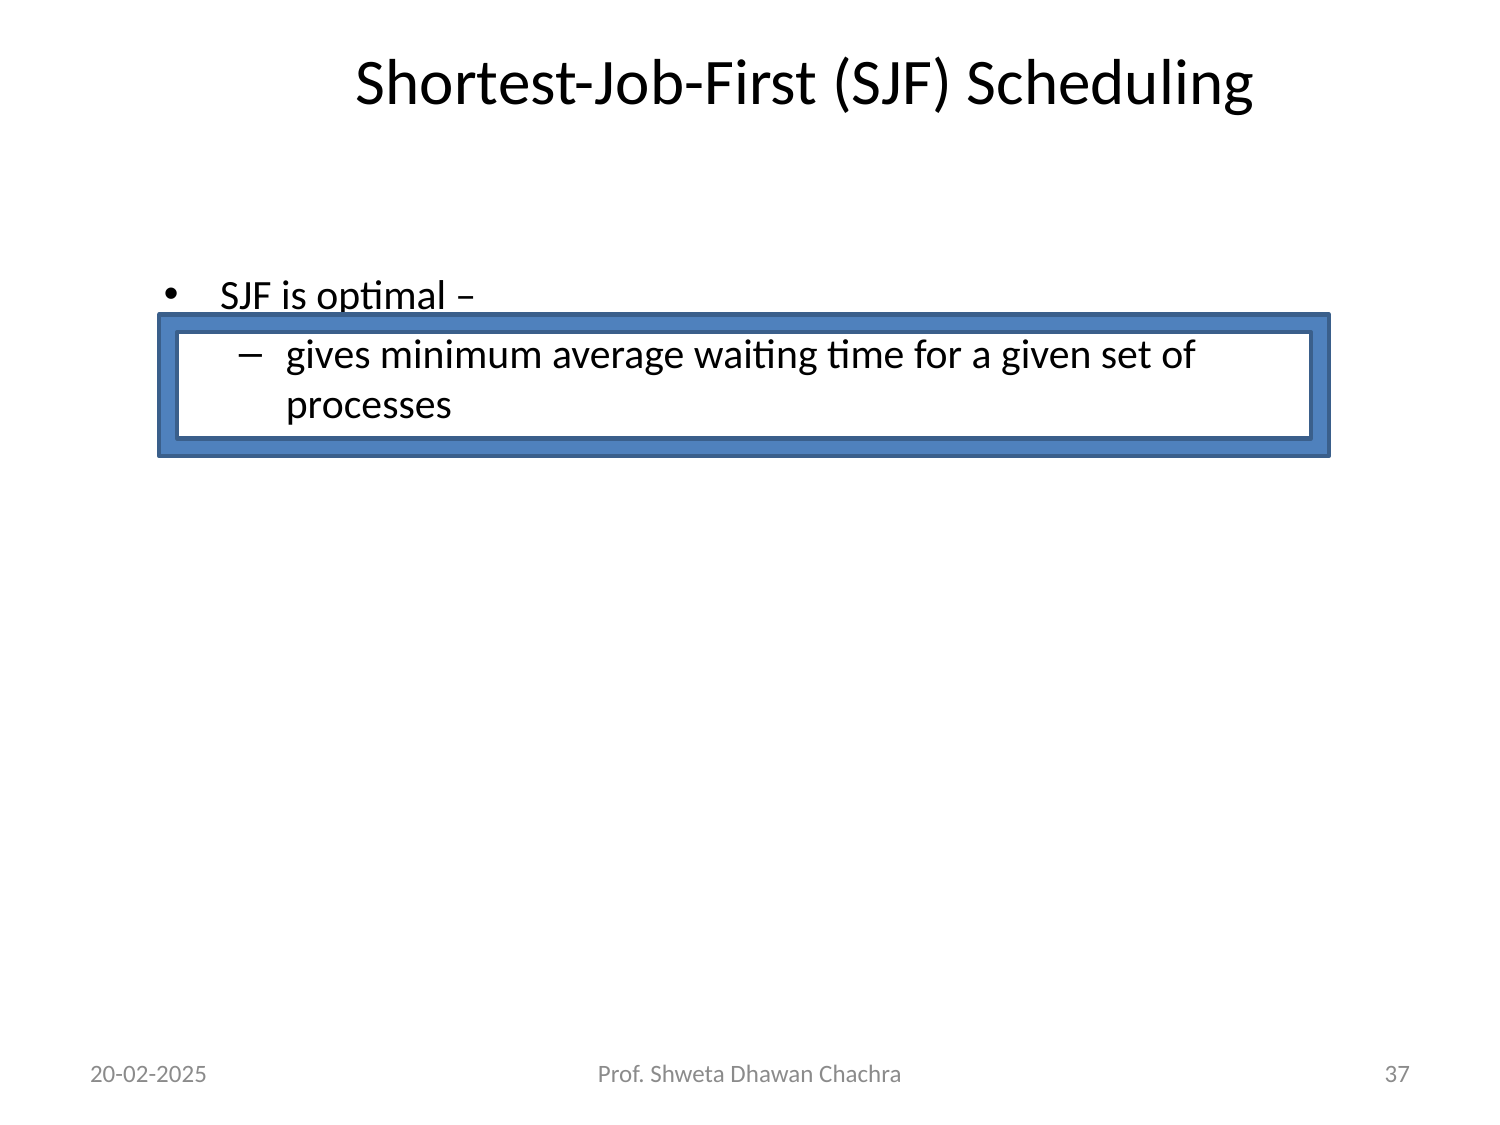

# Shortest-Job-First (SJF) Scheduling

SJF is optimal –
gives minimum average waiting time for a given set of processes

20-02-2025
Prof. Shweta Dhawan Chachra
37